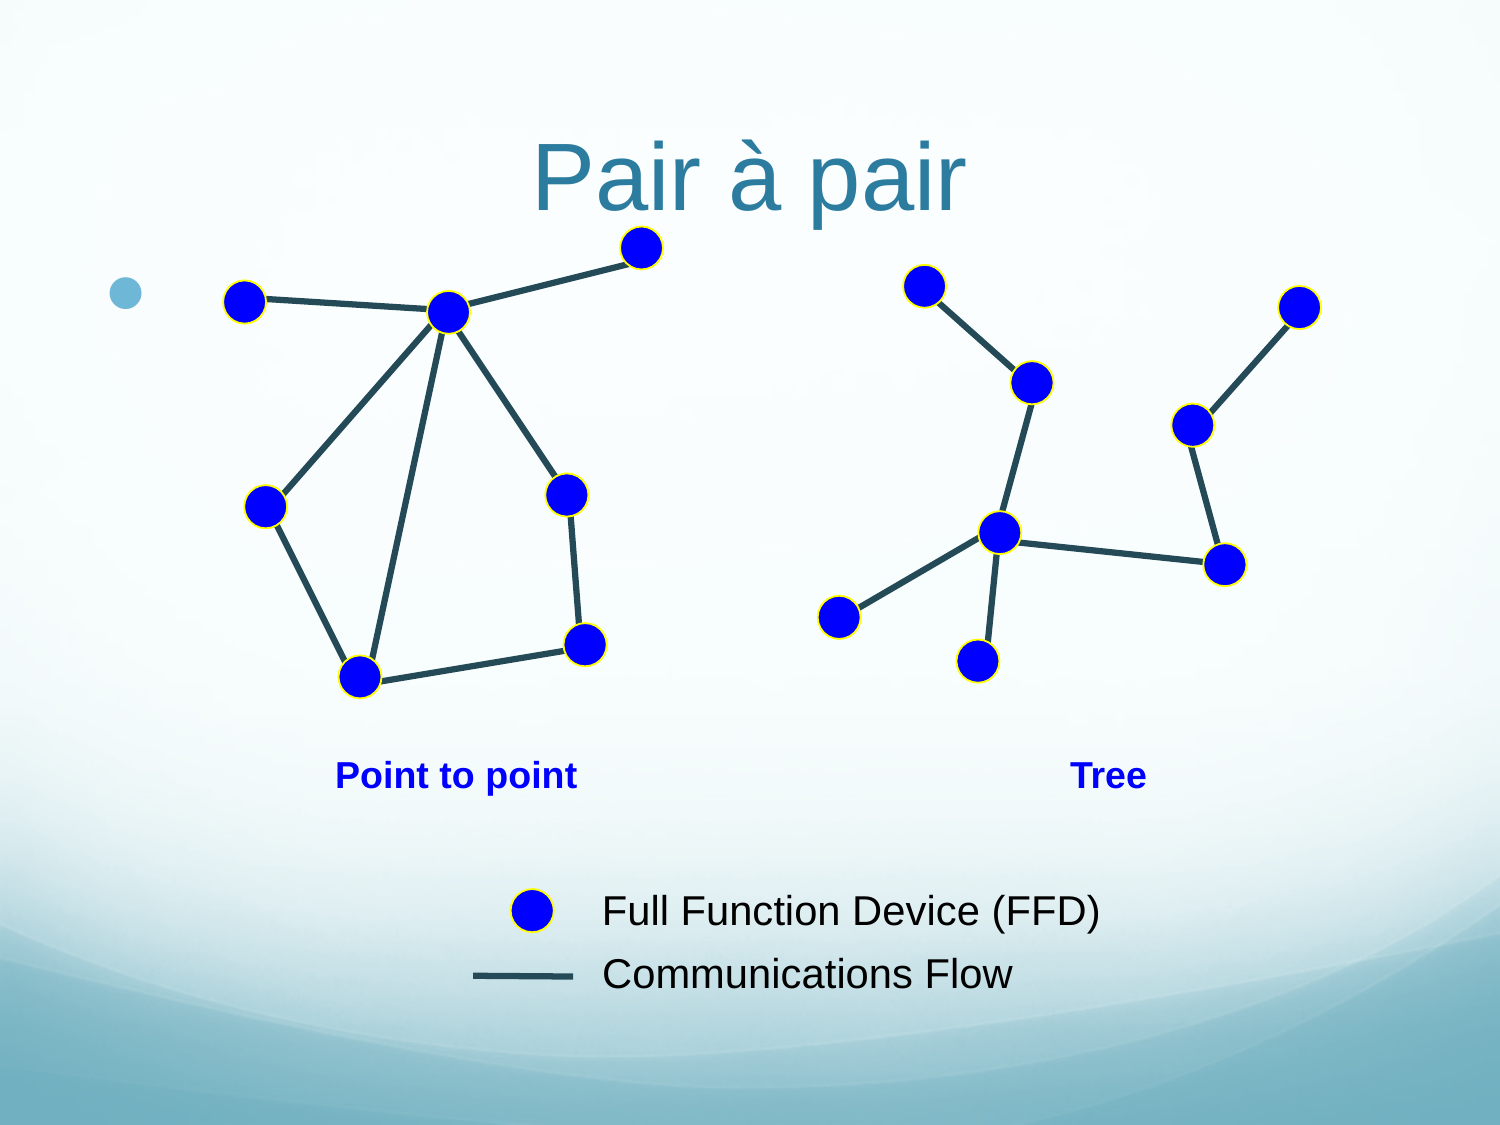

# Pair à pair

Point to point
Tree

Full Function Device (FFD)

Communications Flow